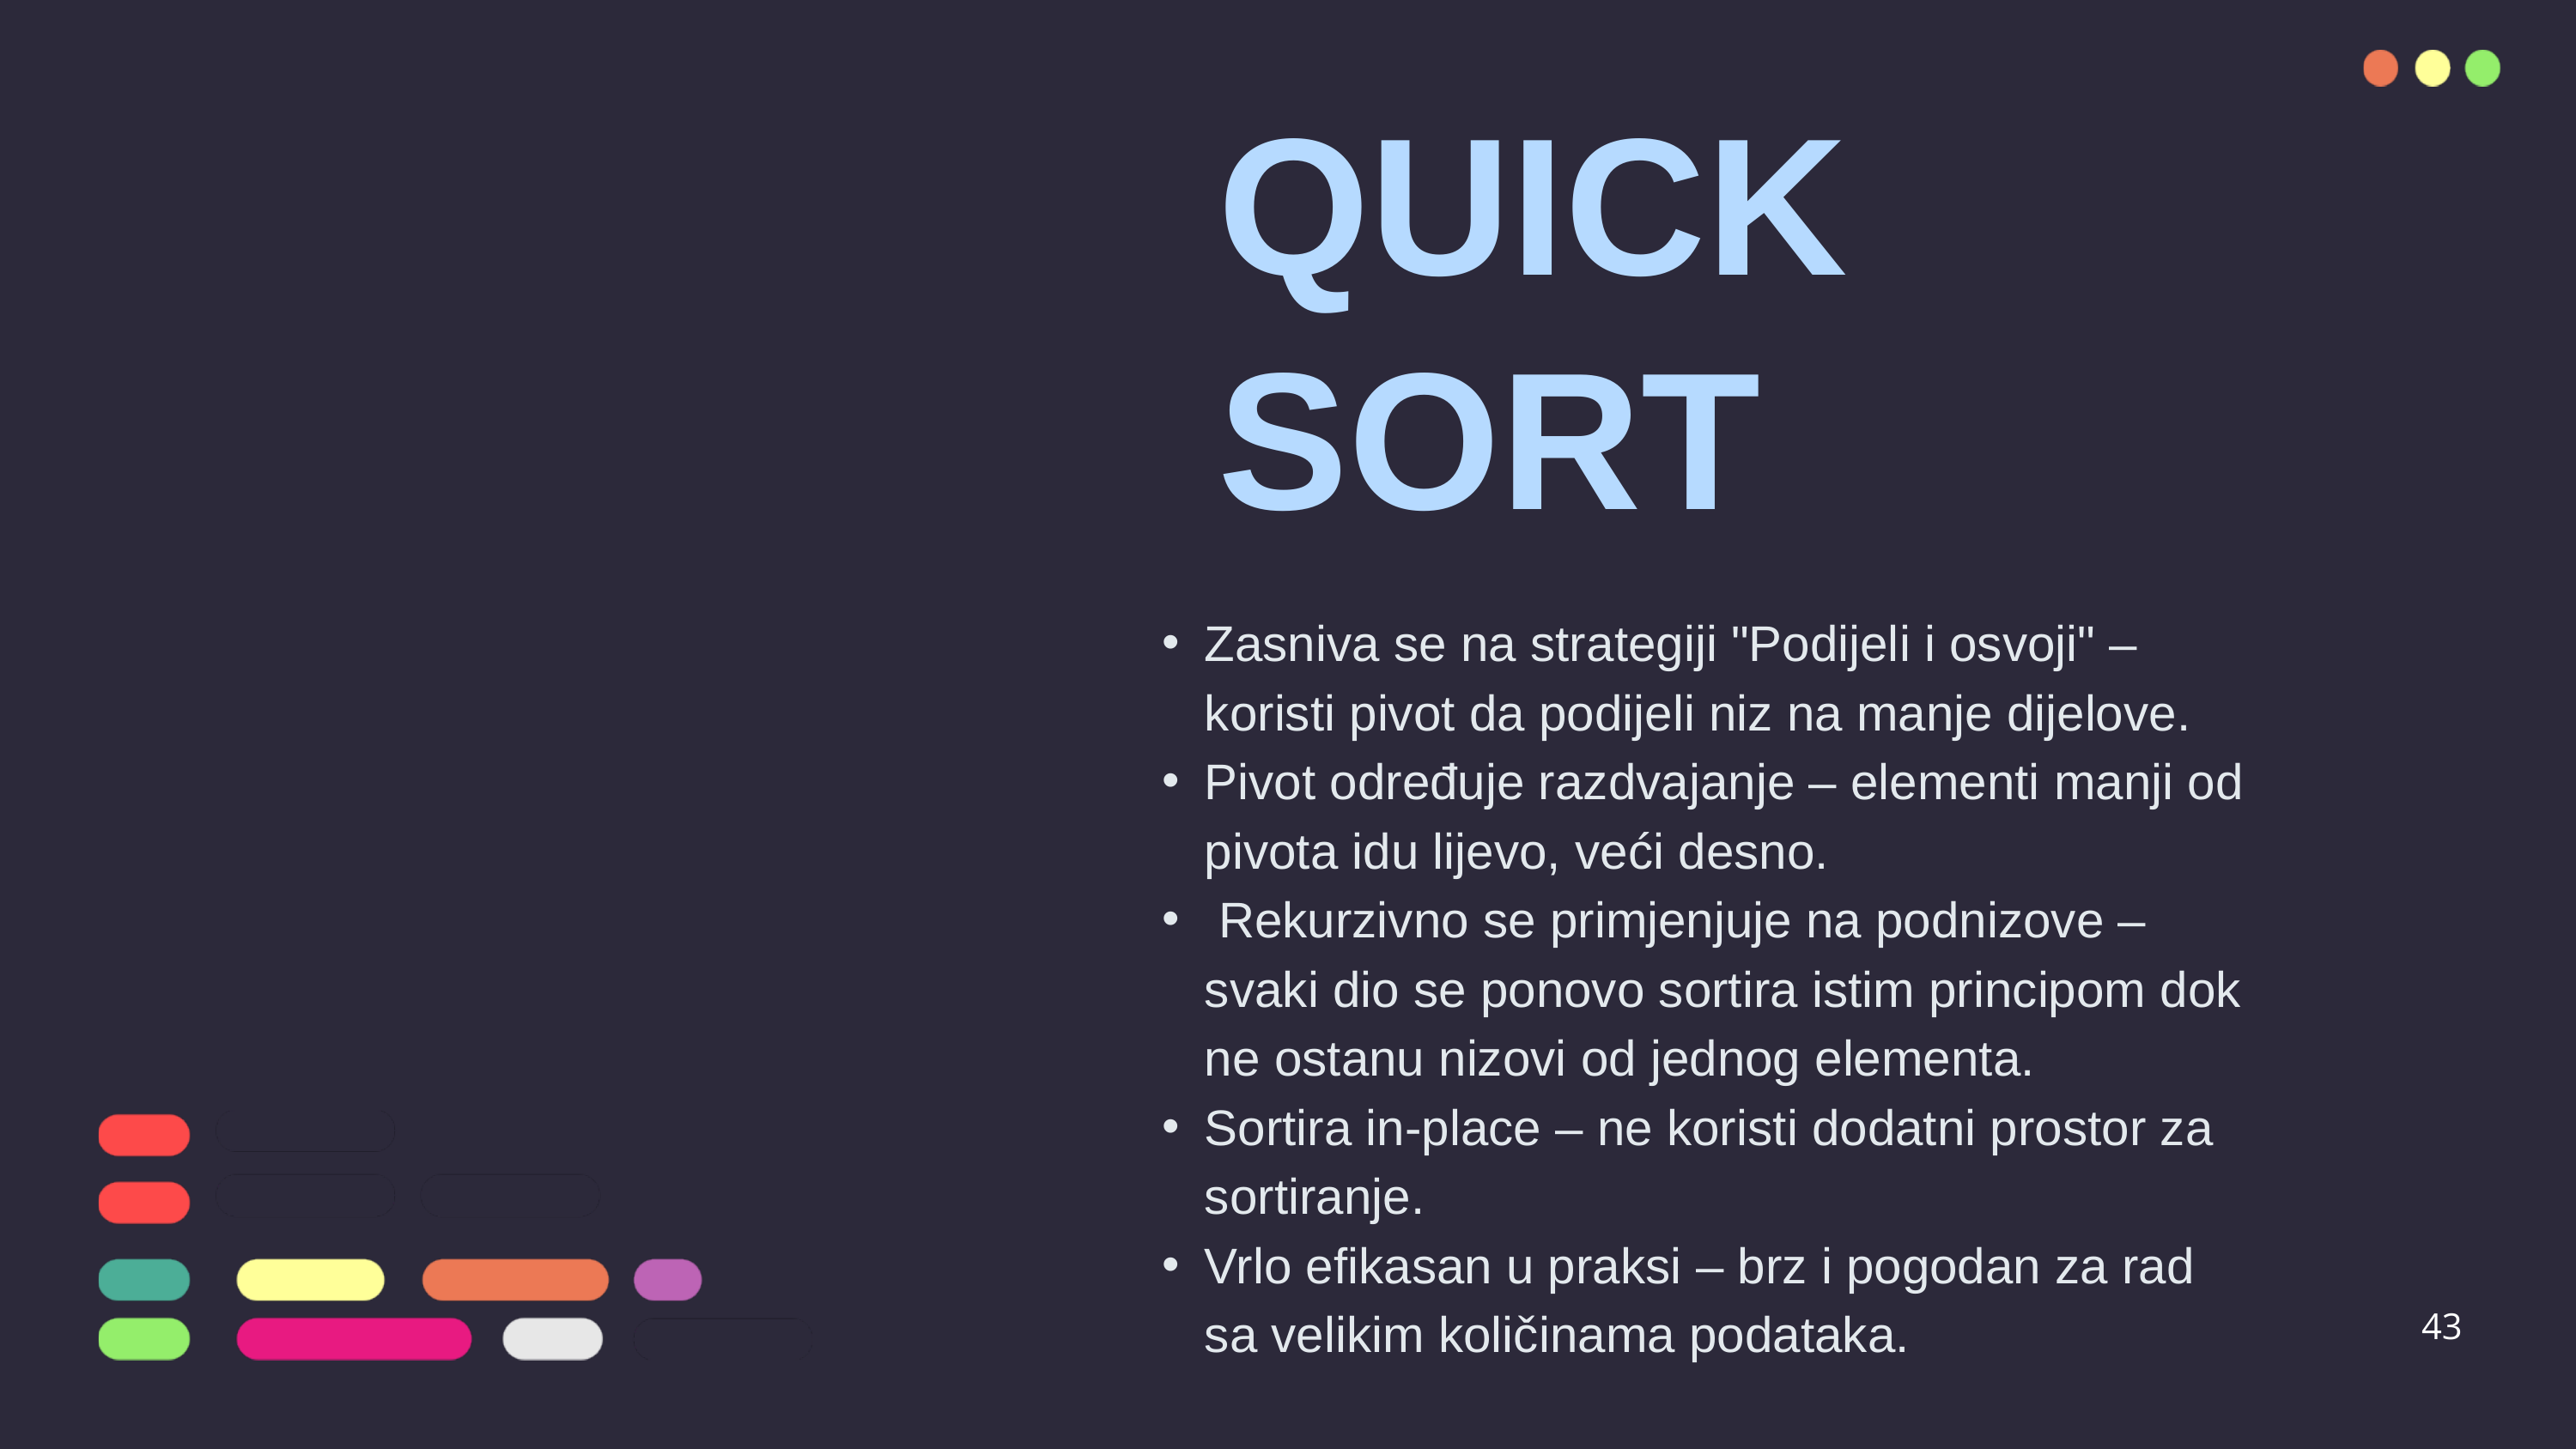

QUICK
SORT

Zasniva se na strategiji "Podijeli i osvoji" – koristi pivot da podijeli niz na manje dijelove.
Pivot određuje razdvajanje – elementi manji od pivota idu lijevo, veći desno.
 Rekurzivno se primjenjuje na podnizove – svaki dio se ponovo sortira istim principom dok ne ostanu nizovi od jednog elementa.
Sortira in-place – ne koristi dodatni prostor za sortiranje.
Vrlo efikasan u praksi – brz i pogodan za rad sa velikim količinama podataka.

43